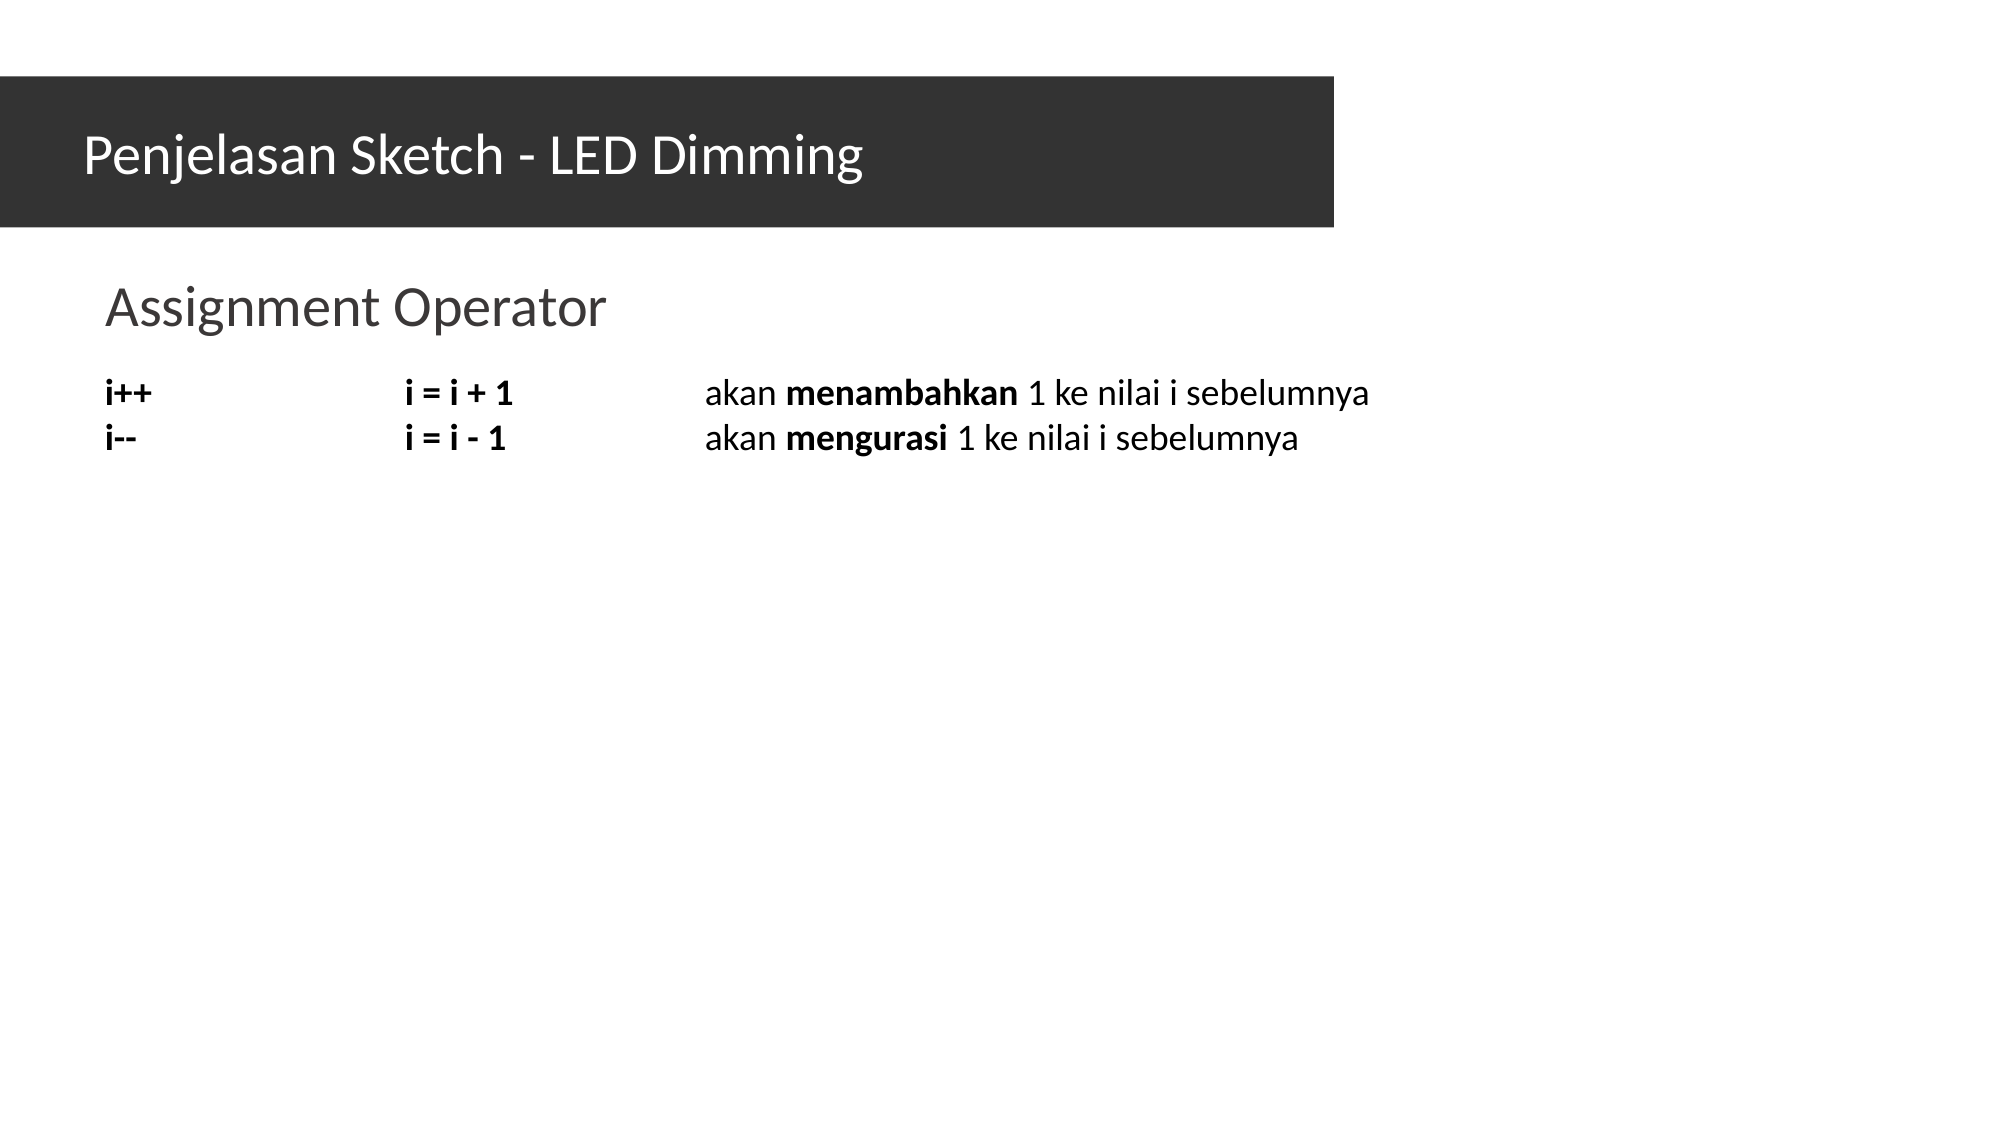

Penjelasan Sketch - LED Dimming
Assignment Operator
i++		i = i + 1		akan menambahkan 1 ke nilai i sebelumnya
i--		i = i - 1		akan mengurasi 1 ke nilai i sebelumnya